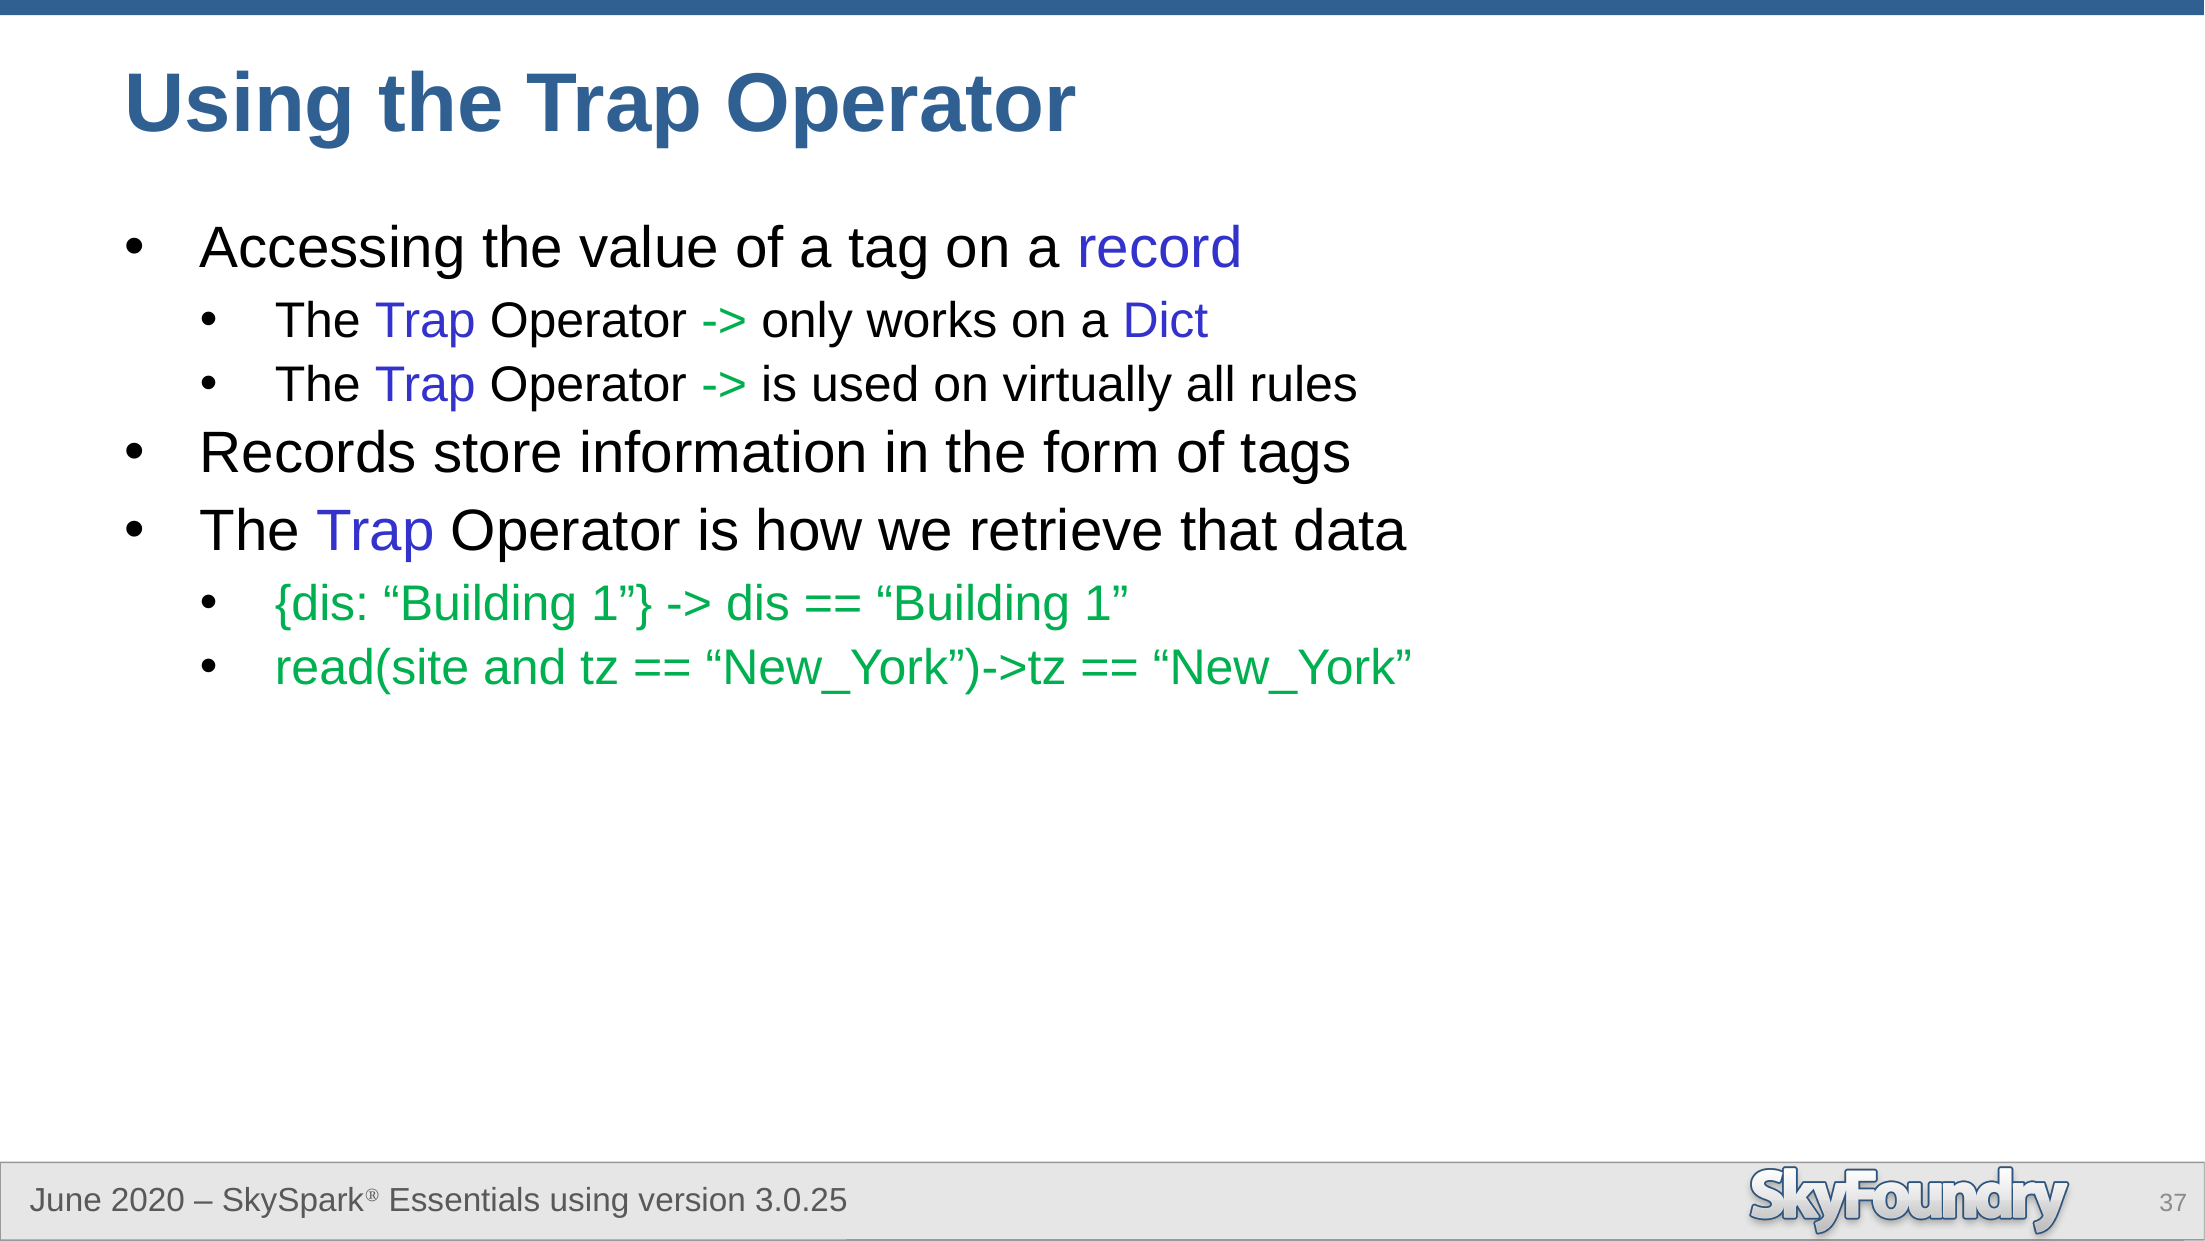

# Using the Trap Operator
Accessing the value of a tag on a record
The Trap Operator -> only works on a Dict
The Trap Operator -> is used on virtually all rules
Records store information in the form of tags
The Trap Operator is how we retrieve that data
{dis: “Building 1”} -> dis == “Building 1”
read(site and tz == “New_York”)->tz == “New_York”
37